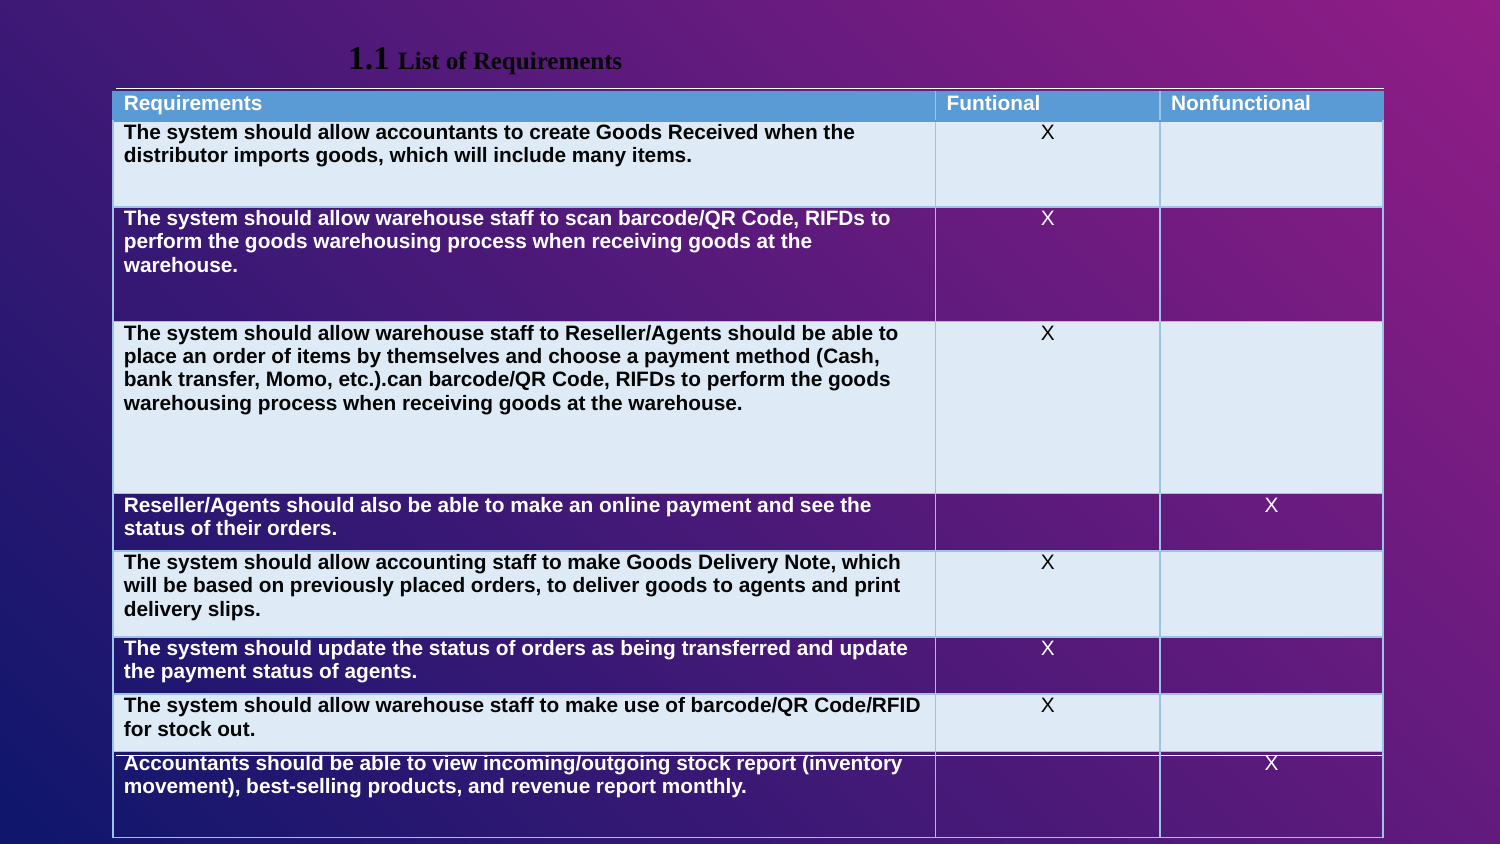

1.1 List of Requirements

| Requirements | Funtional | Nonfunctional |
| --- | --- | --- |
| The system should allow accountants to create Goods Received when the distributor imports goods, which will include many items. | X |  |
| The system should allow warehouse staff to scan barcode/QR Code, RIFDs to perform the goods warehousing process when receiving goods at the warehouse. | X |  |
| The system should allow warehouse staff to Reseller/Agents should be able to place an order of items by themselves and choose a payment method (Cash, bank transfer, Momo, etc.).can barcode/QR Code, RIFDs to perform the goods warehousing process when receiving goods at the warehouse. | X |  |
| Reseller/Agents should also be able to make an online payment and see the status of their orders. |  | X |
| The system should allow accounting staff to make Goods Delivery Note, which will be based on previously placed orders, to deliver goods to agents and print delivery slips. | X |  |
| The system should update the status of orders as being transferred and update the payment status of agents. | X |  |
| The system should allow warehouse staff to make use of barcode/QR Code/RFID for stock out. | X |  |
| Accountants should be able to view incoming/outgoing stock report (inventory movement), best-selling products, and revenue report monthly. |  | X |